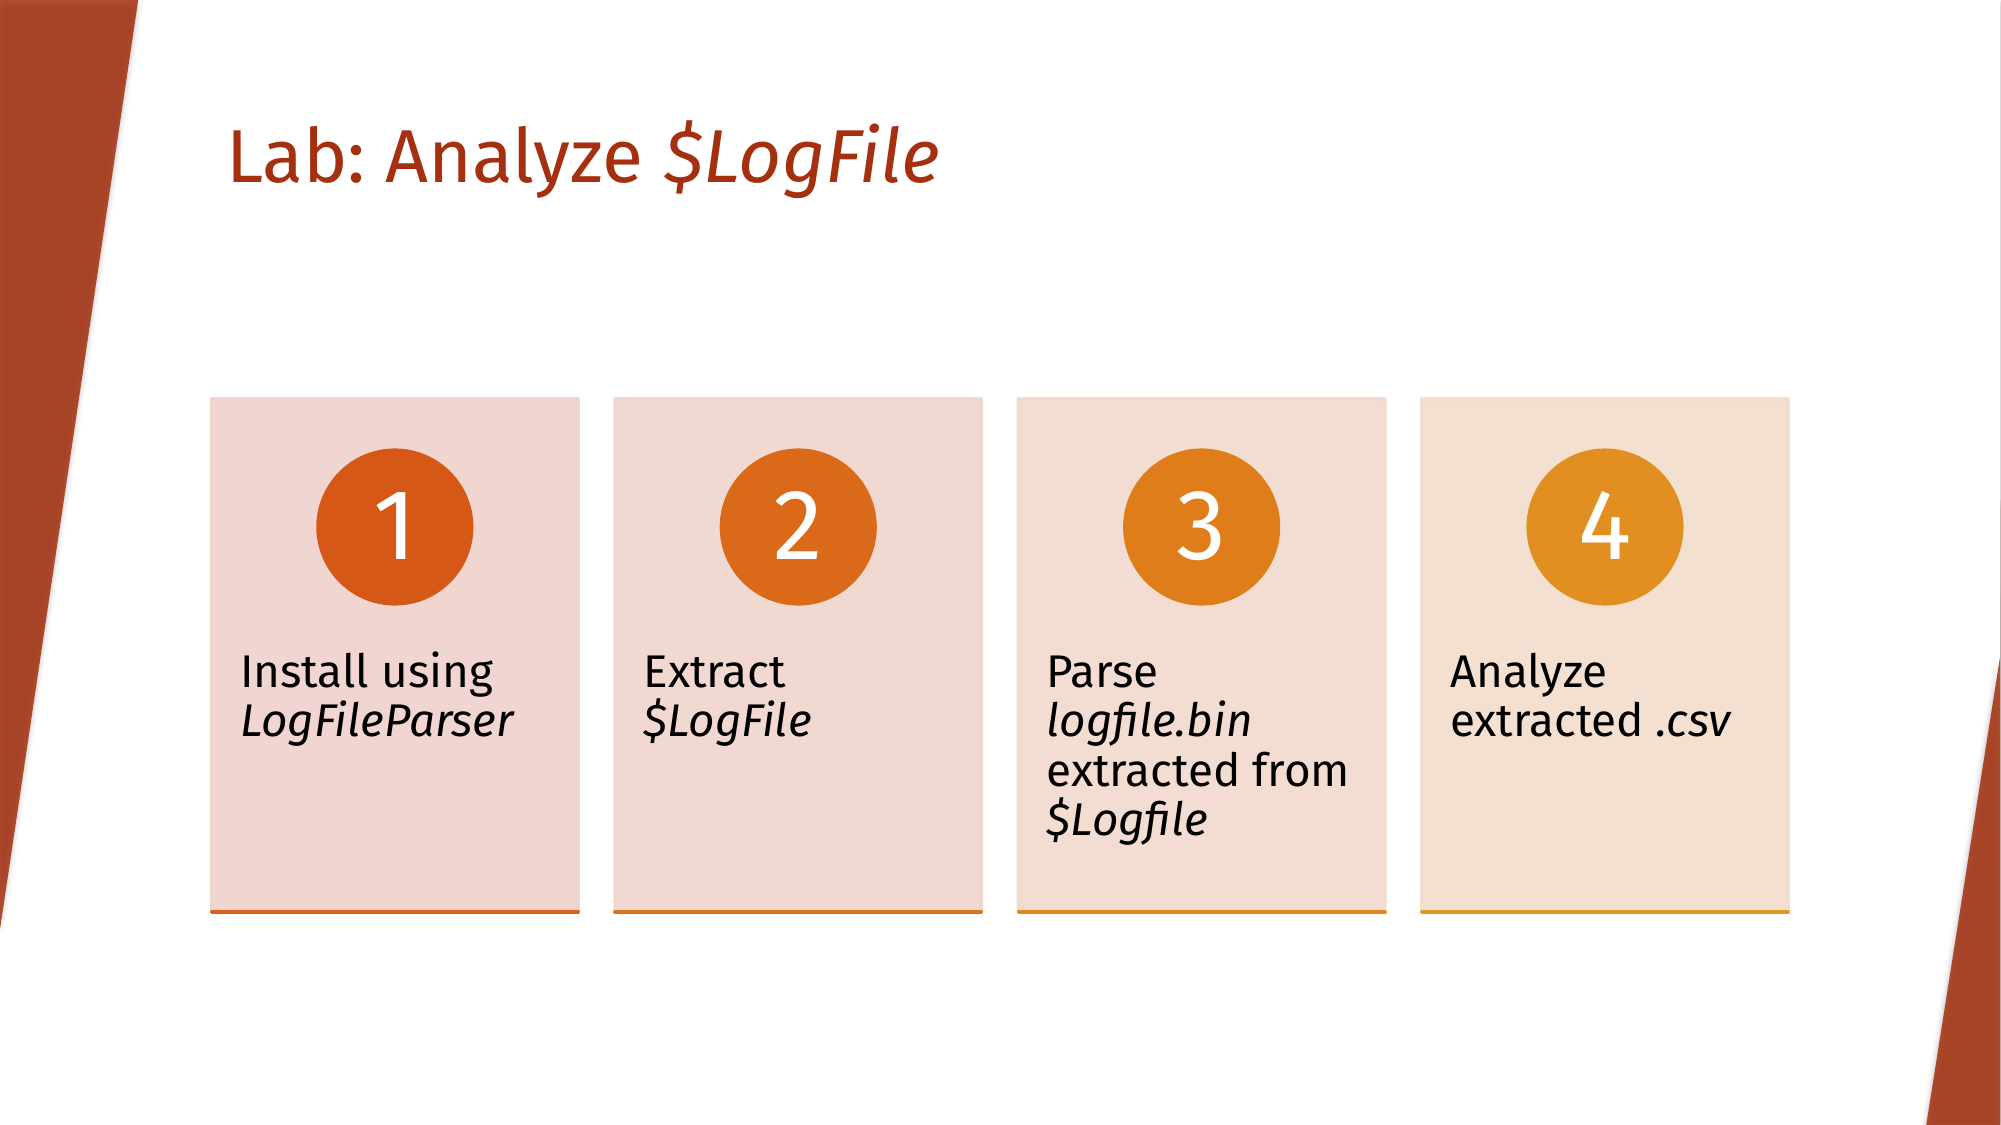

# Lab: Analyze $LogFile
Install using LogFileParser
1
Extract $LogFile
2
Parse logfile.bin extracted from $Logfile
3
Analyze extracted .csv
4